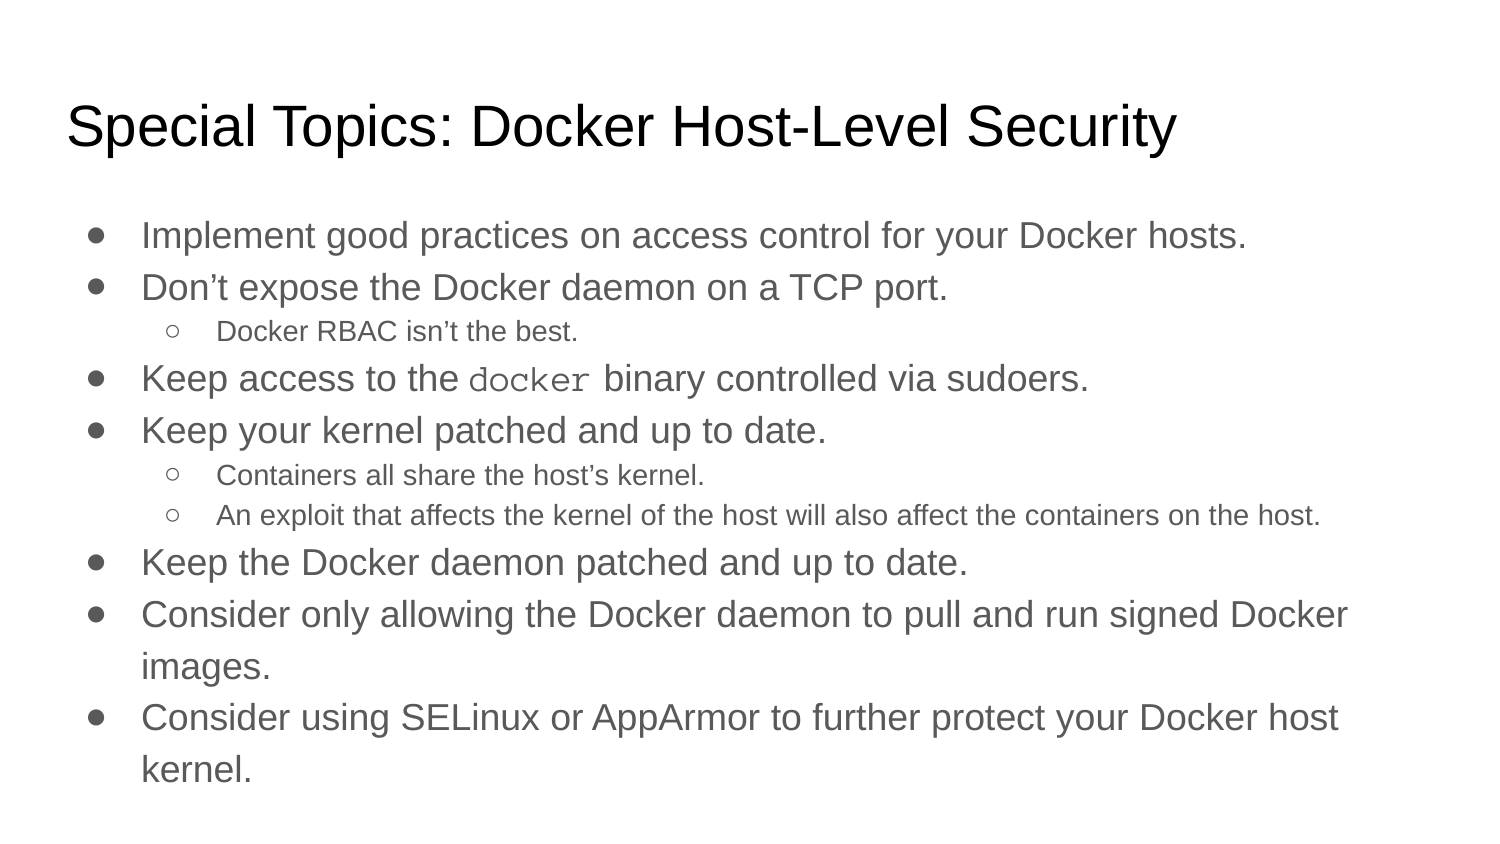

# Special Topics: Docker Host-Level Security
Implement good practices on access control for your Docker hosts.
Don’t expose the Docker daemon on a TCP port.
Docker RBAC isn’t the best.
Keep access to the docker binary controlled via sudoers.
Keep your kernel patched and up to date.
Containers all share the host’s kernel.
An exploit that affects the kernel of the host will also affect the containers on the host.
Keep the Docker daemon patched and up to date.
Consider only allowing the Docker daemon to pull and run signed Docker images.
Consider using SELinux or AppArmor to further protect your Docker host kernel.